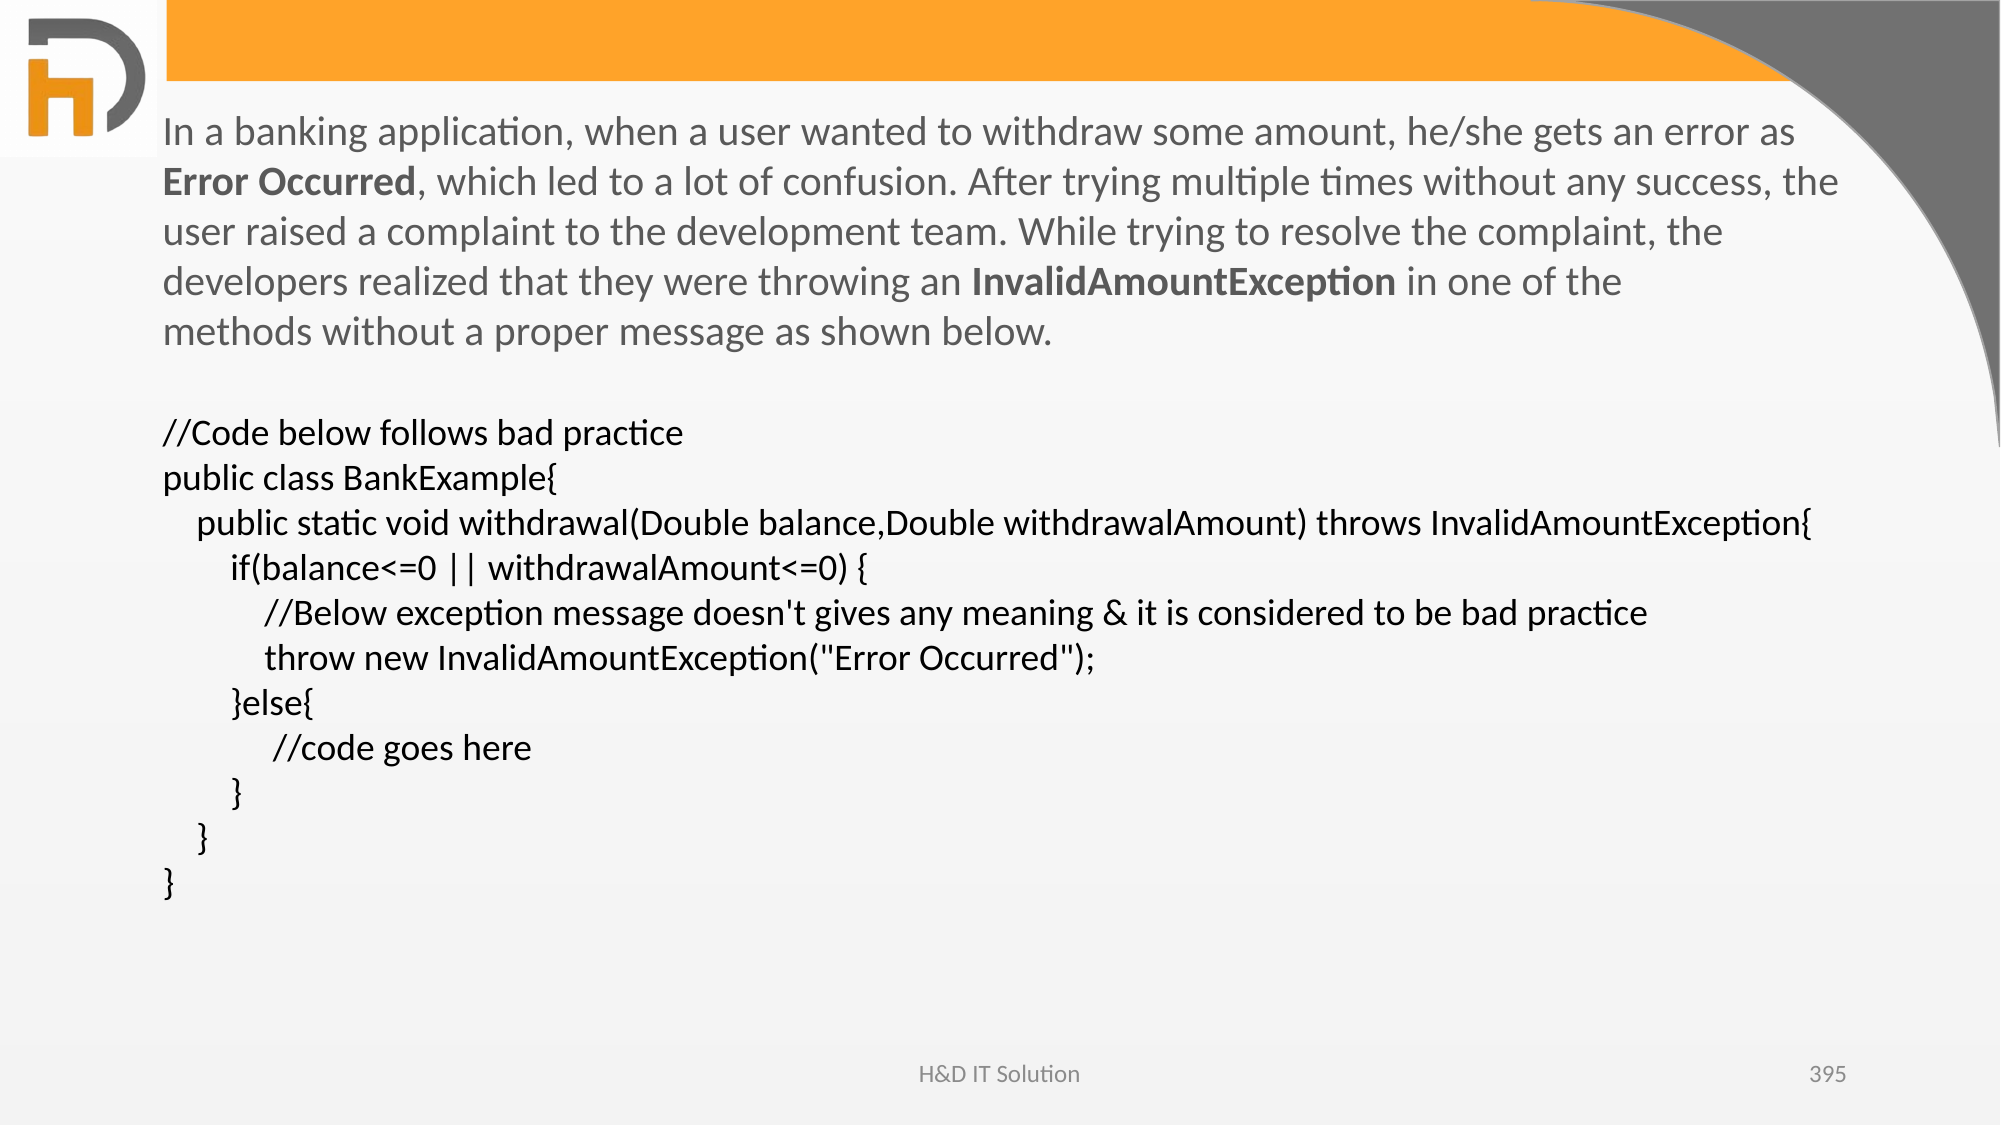

In a banking application, when a user wanted to withdraw some amount, he/she gets an error as Error Occurred, which led to a lot of confusion. After trying multiple times without any success, the user raised a complaint to the development team. While trying to resolve the complaint, the developers realized that they were throwing an InvalidAmountException in one of the methods without a proper message as shown below.
//Code below follows bad practice
public class BankExample{
    public static void withdrawal(Double balance,Double withdrawalAmount) throws InvalidAmountException{
        if(balance<=0 || withdrawalAmount<=0) {
            //Below exception message doesn't gives any meaning & it is considered to be bad practice
            throw new InvalidAmountException("Error Occurred");
        }else{
             //code goes here
        }
    }
}
H&D IT Solution
395